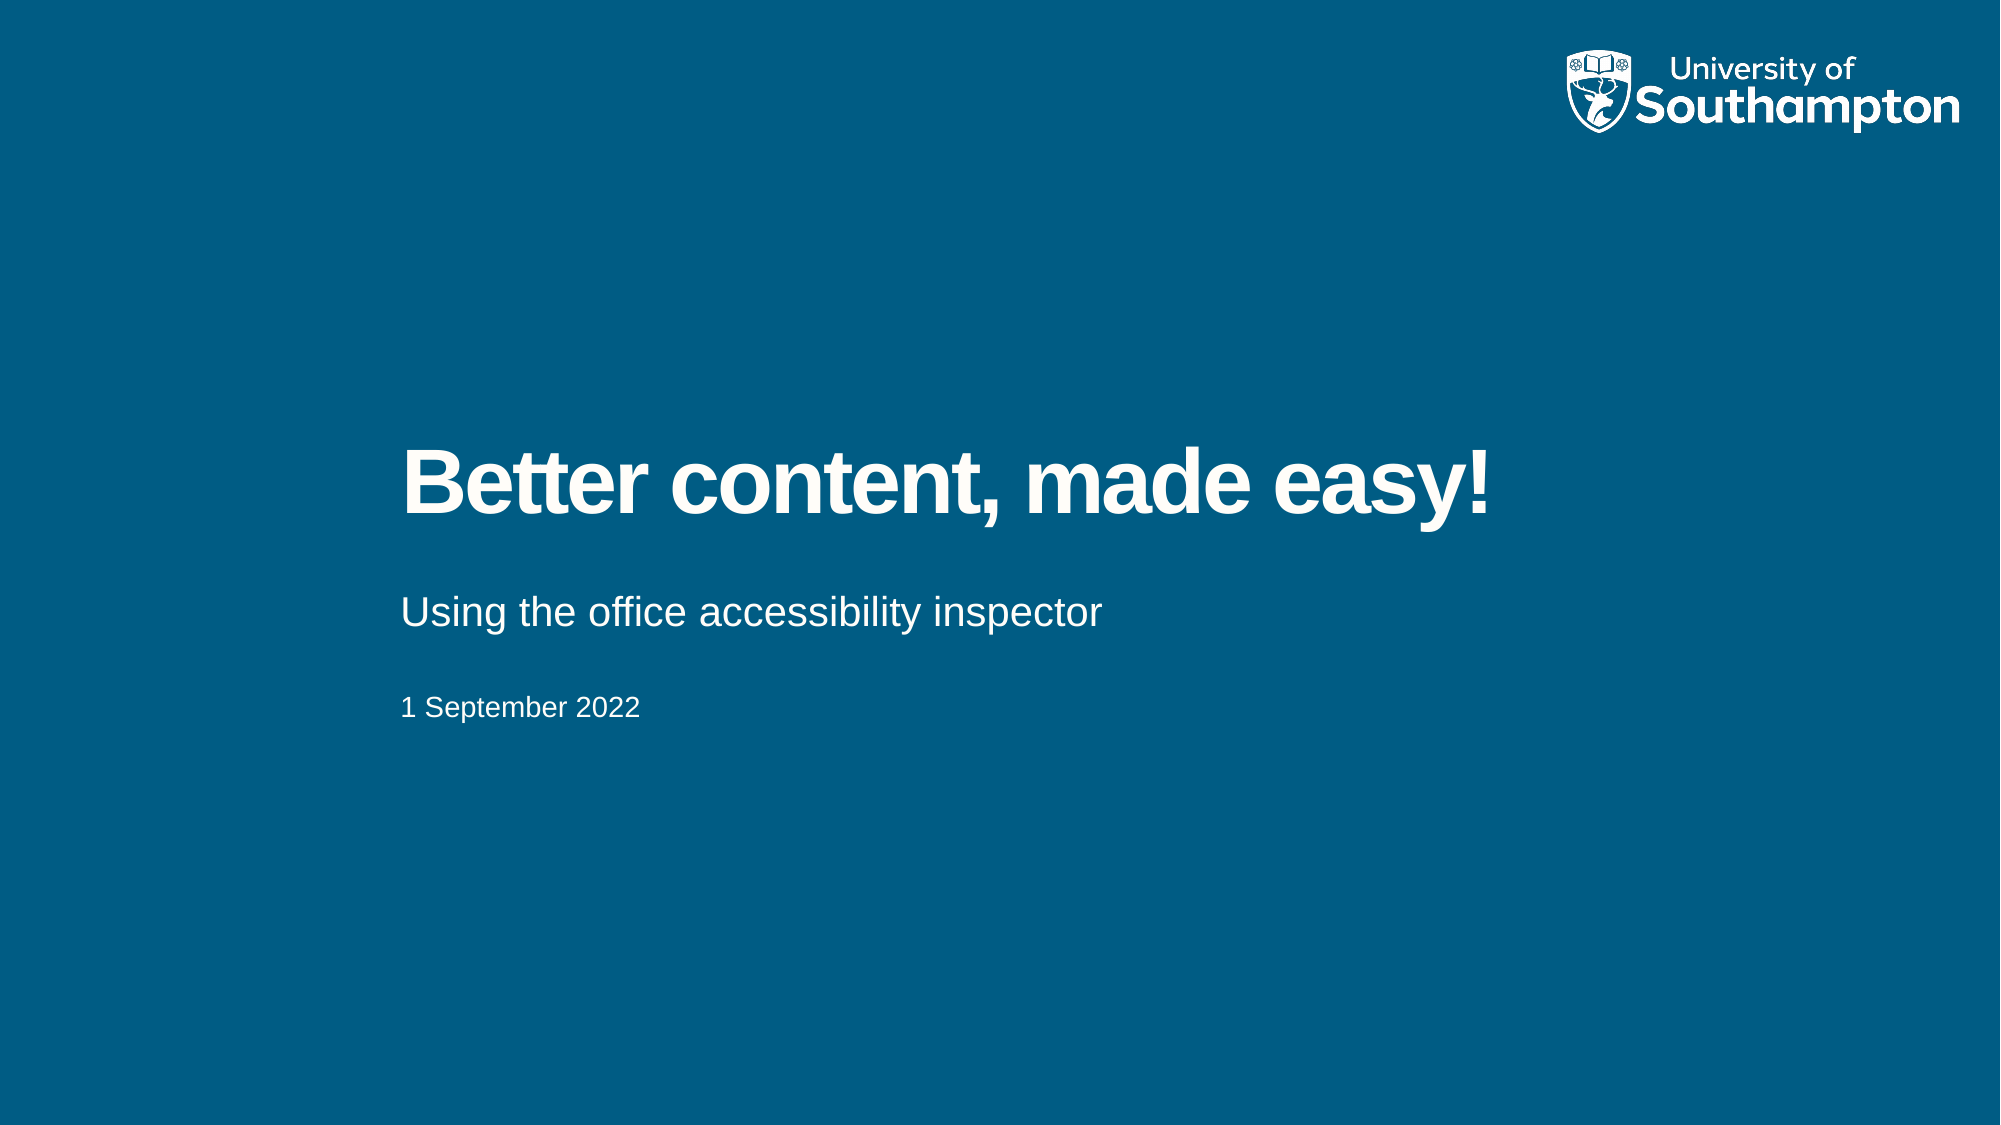

# Better content, made easy!
Using the office accessibility inspector
1 September 2022